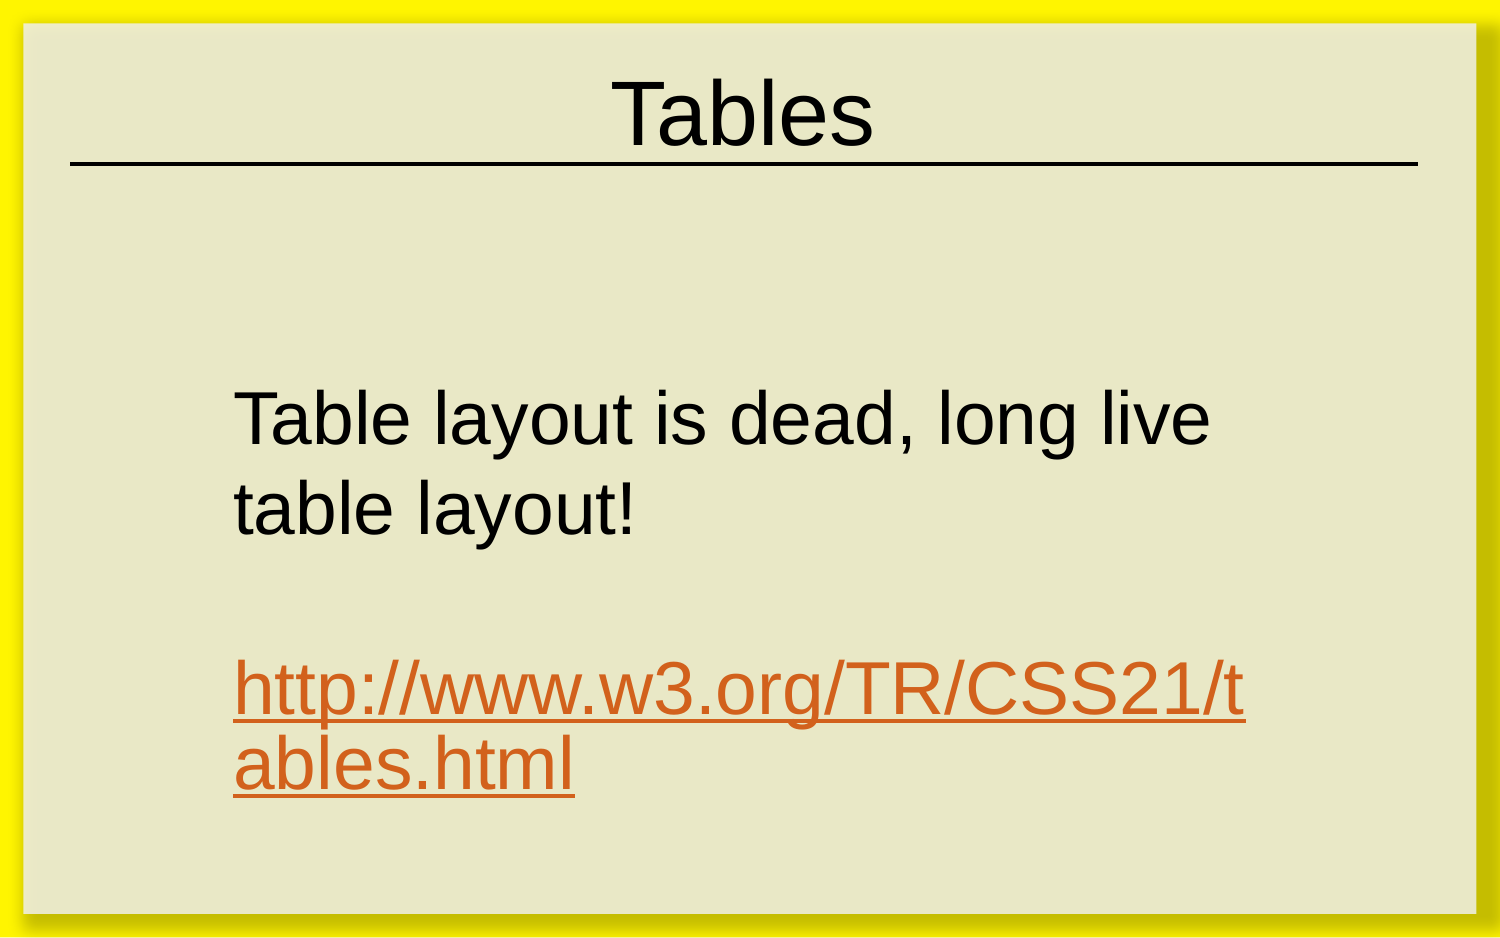

# Tables
Table layout is dead, long live table layout!

http://www.w3.org/TR/CSS21/tables.html